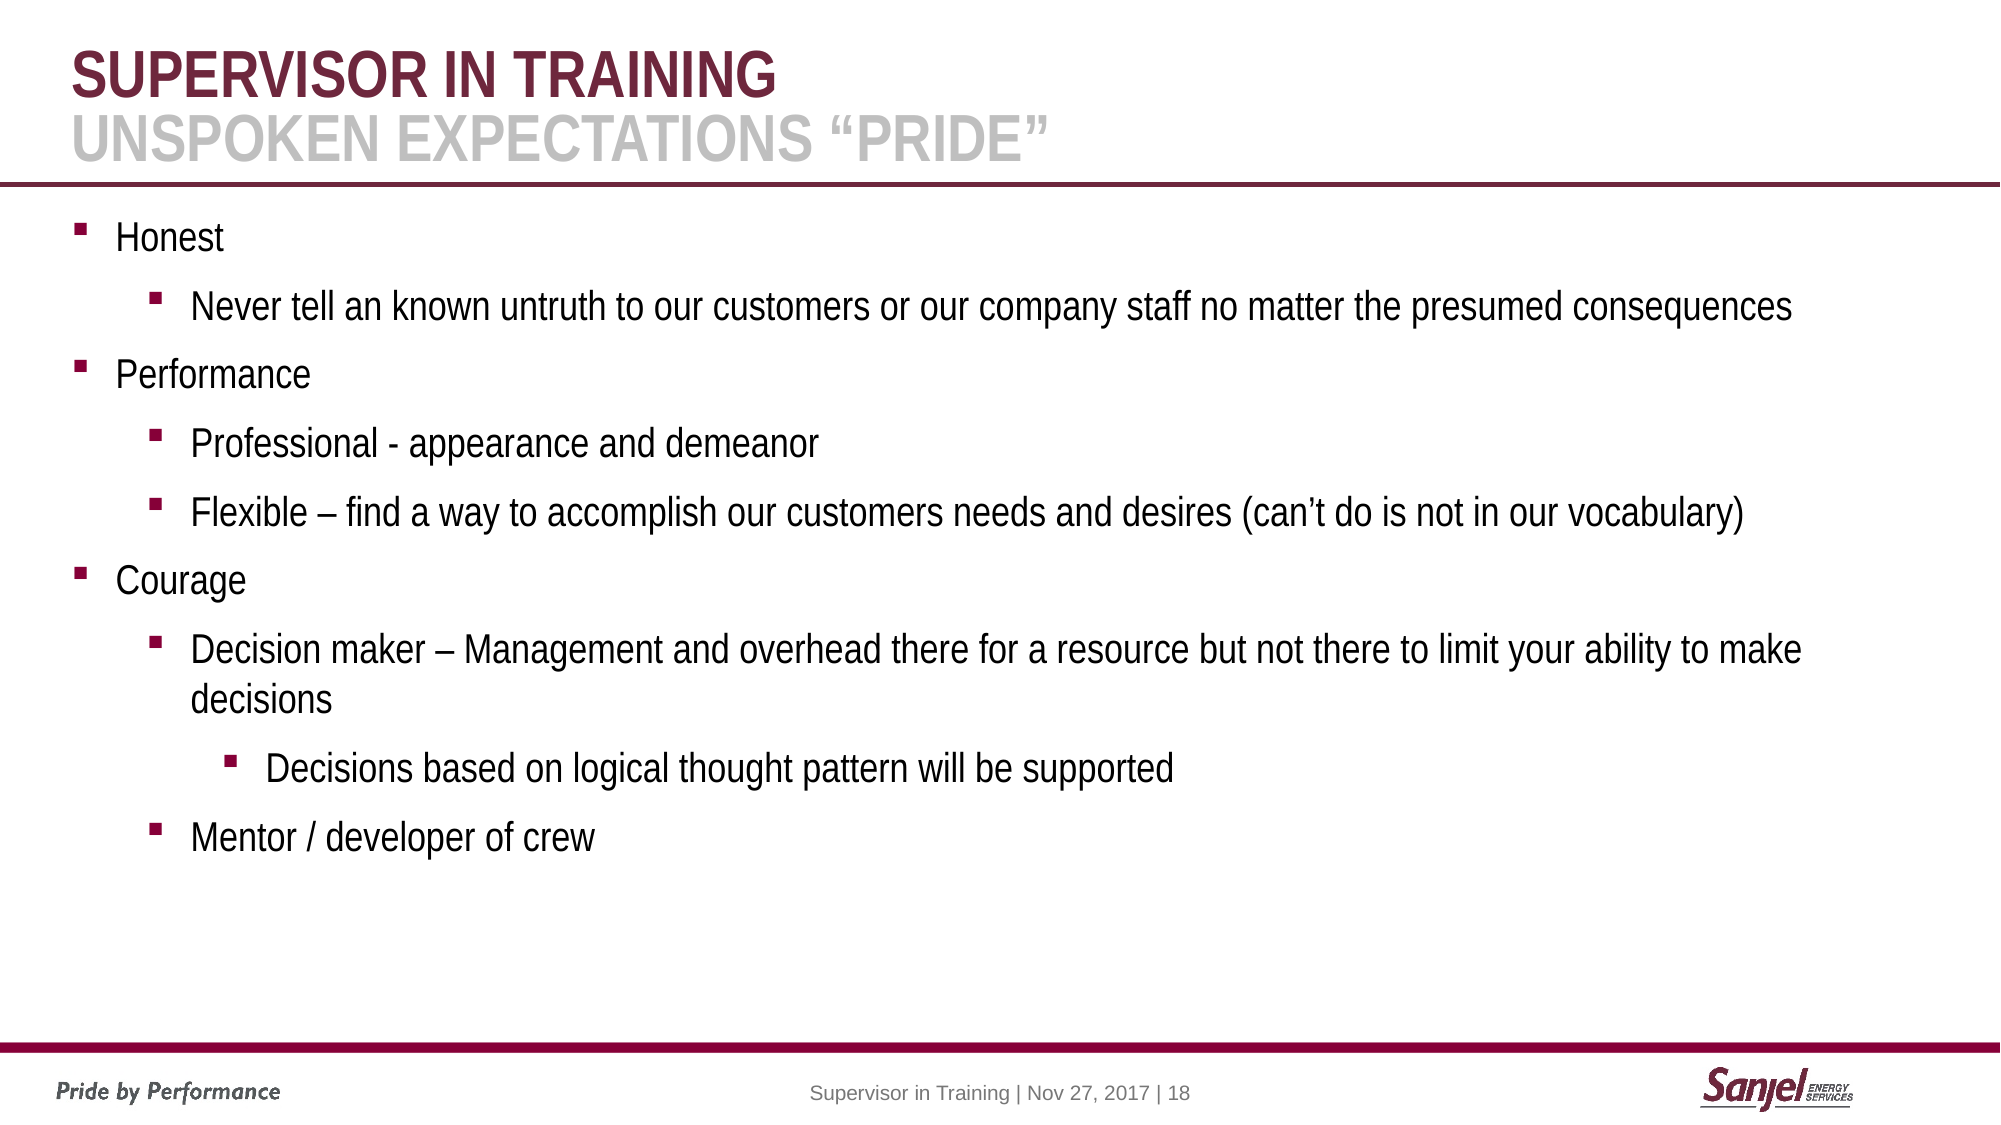

# Supervisor in TRAINING unspoken expectations “pride”
Honest
Never tell an known untruth to our customers or our company staff no matter the presumed consequences
Performance
Professional - appearance and demeanor
Flexible – find a way to accomplish our customers needs and desires (can’t do is not in our vocabulary)
Courage
Decision maker – Management and overhead there for a resource but not there to limit your ability to make decisions
Decisions based on logical thought pattern will be supported
Mentor / developer of crew